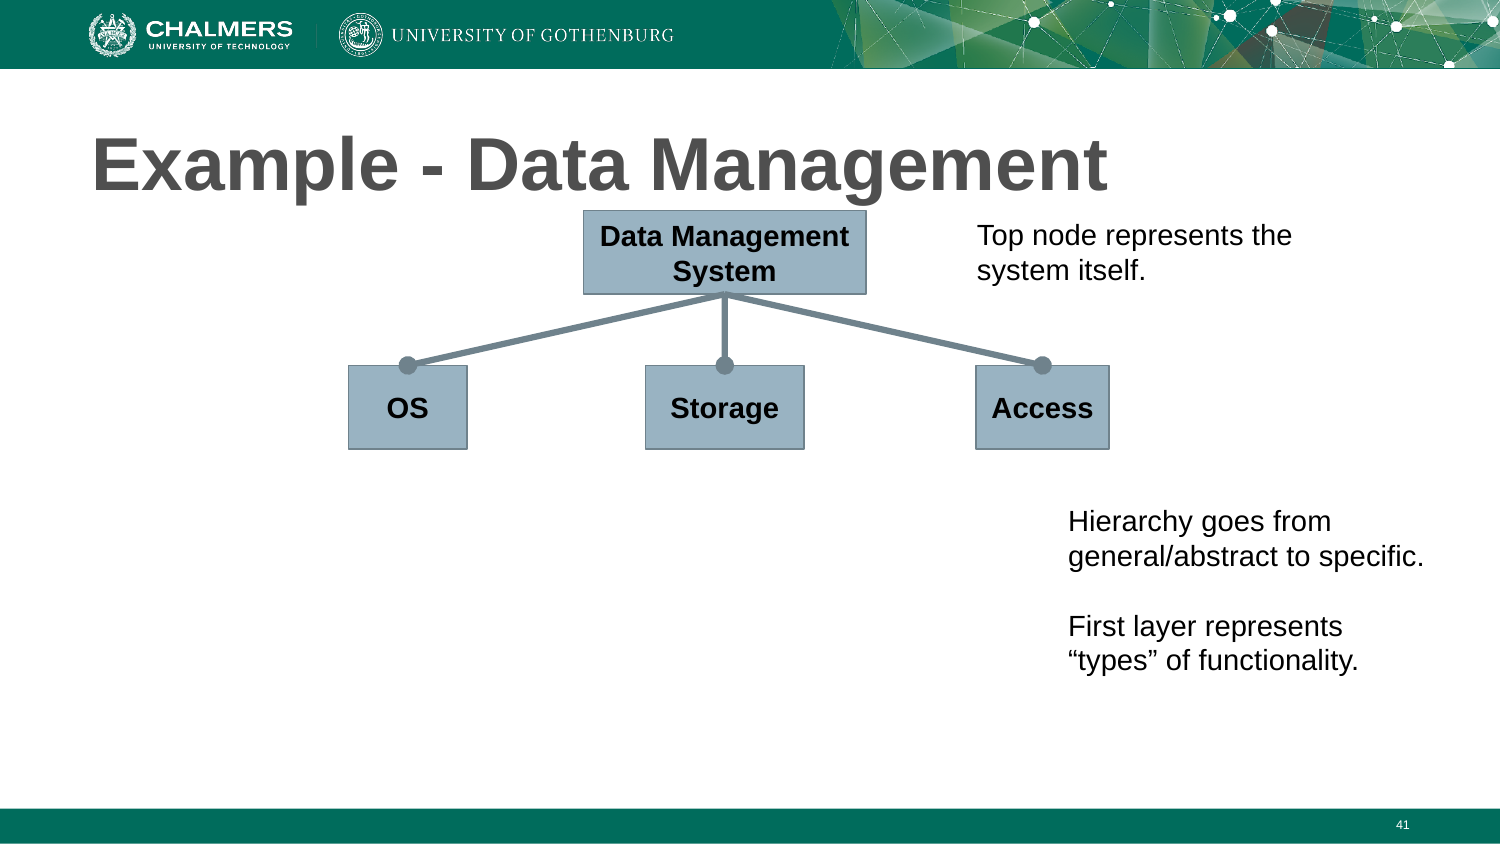

# Example - Data Management
Top node represents the system itself.
Data Management System
OS
Storage
Access
Hierarchy goes from general/abstract to specific.

First layer represents “types” of functionality.
41